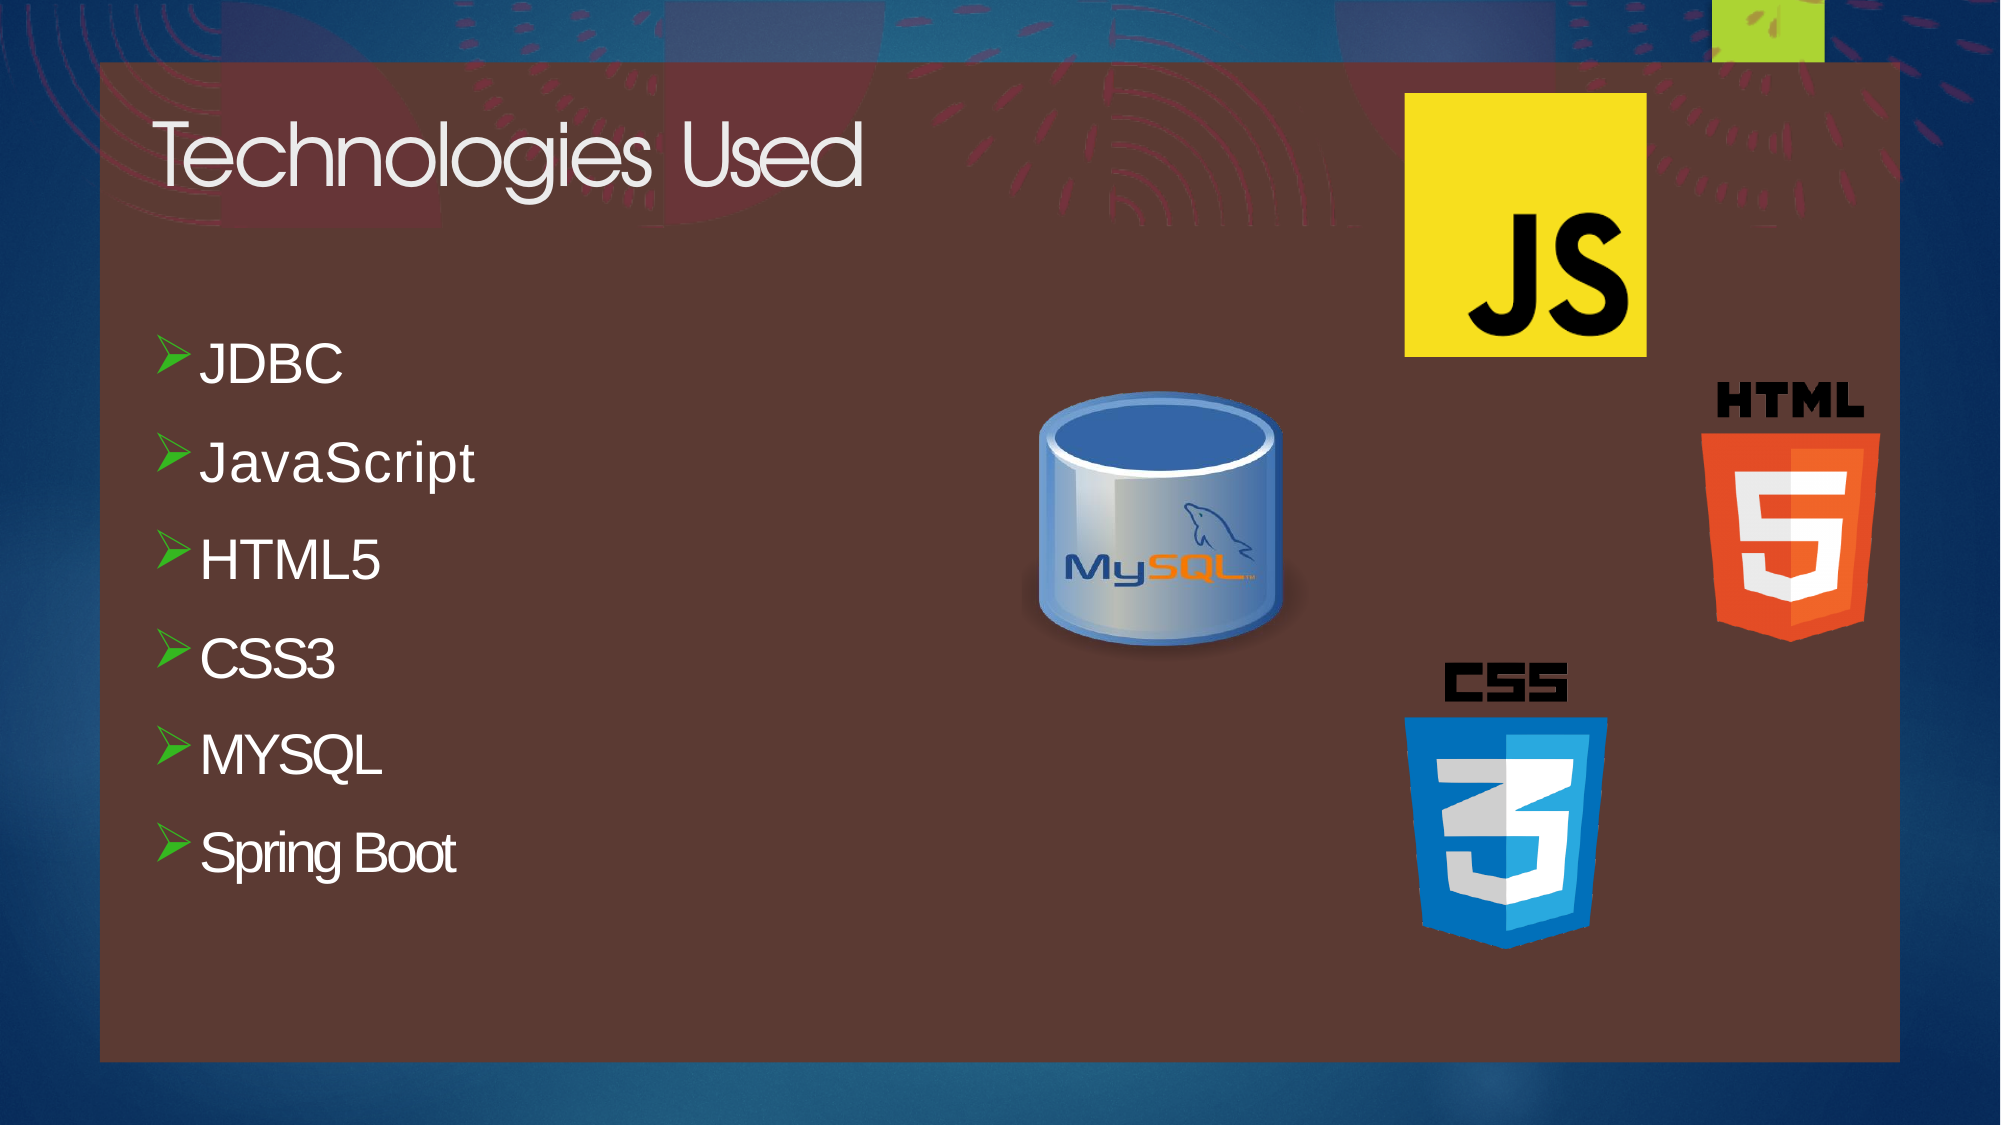

Technologies Used
JDBC
JavaScript
HTML5
CSS3
MYSQL
Spring Boot